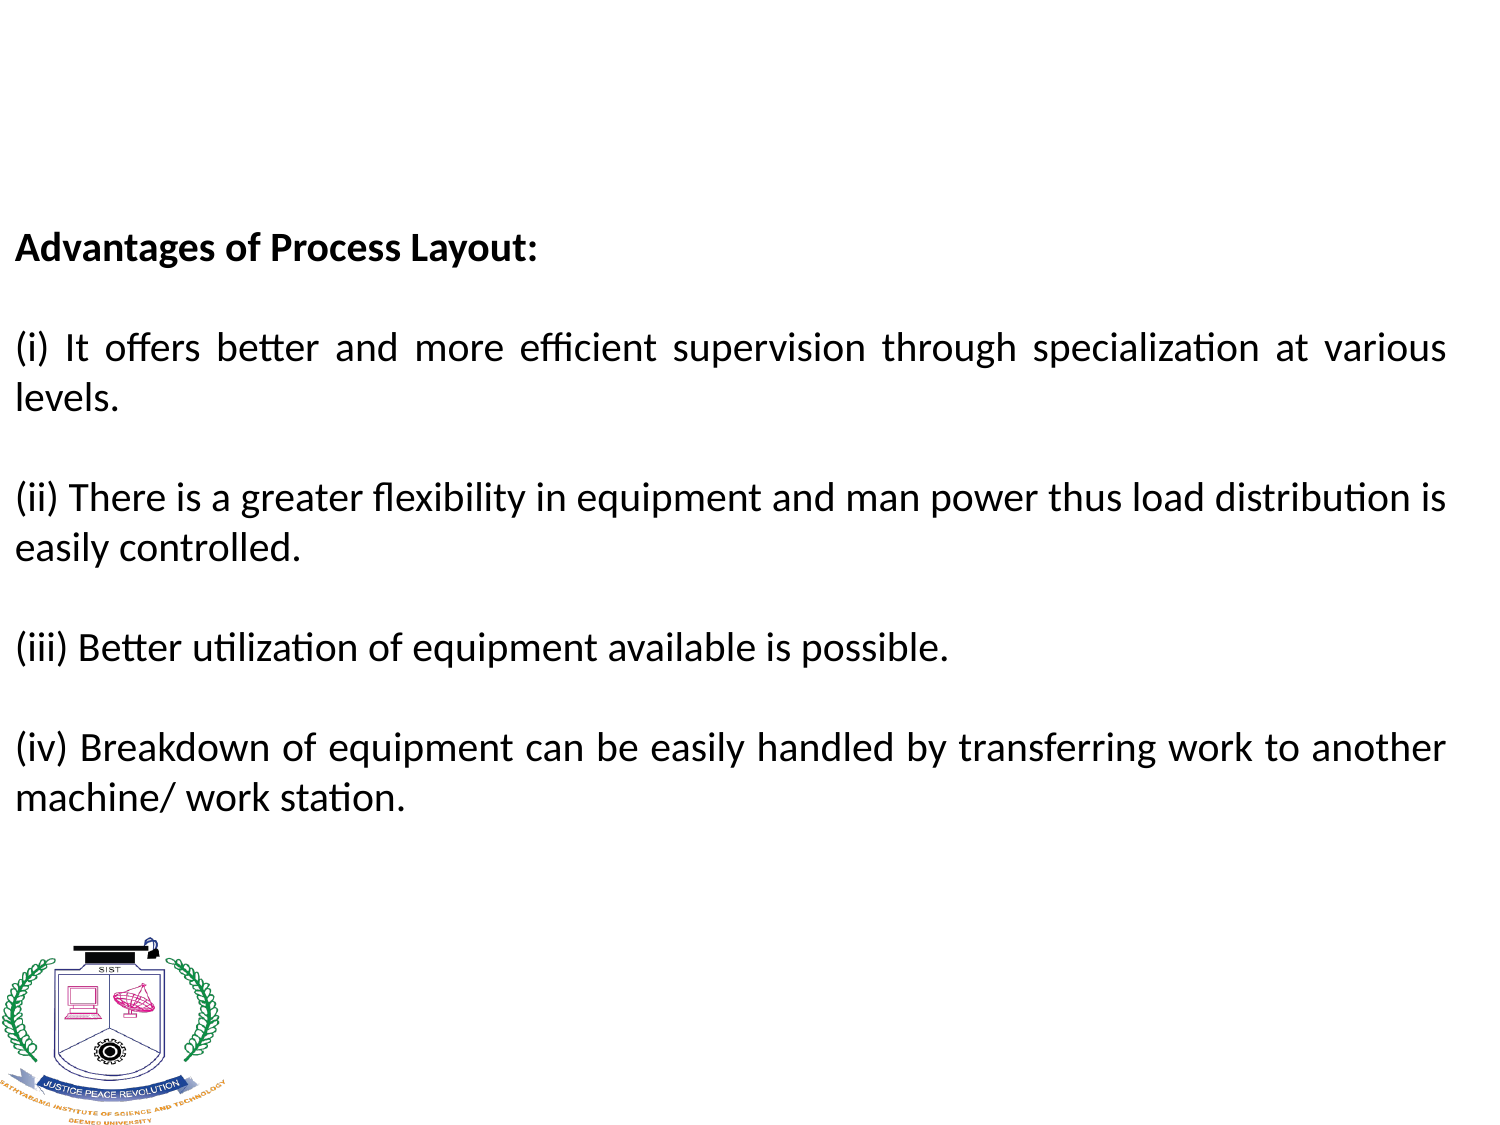

Advantages of Process Layout:

(i) It offers better and more efficient supervision through specialization at various levels.

(ii) There is a greater flexibility in equipment and man power thus load distribution is easily controlled.

(iii) Better utilization of equipment available is possible.

(iv) Breakdown of equipment can be easily handled by transferring work to another machine/ work station.